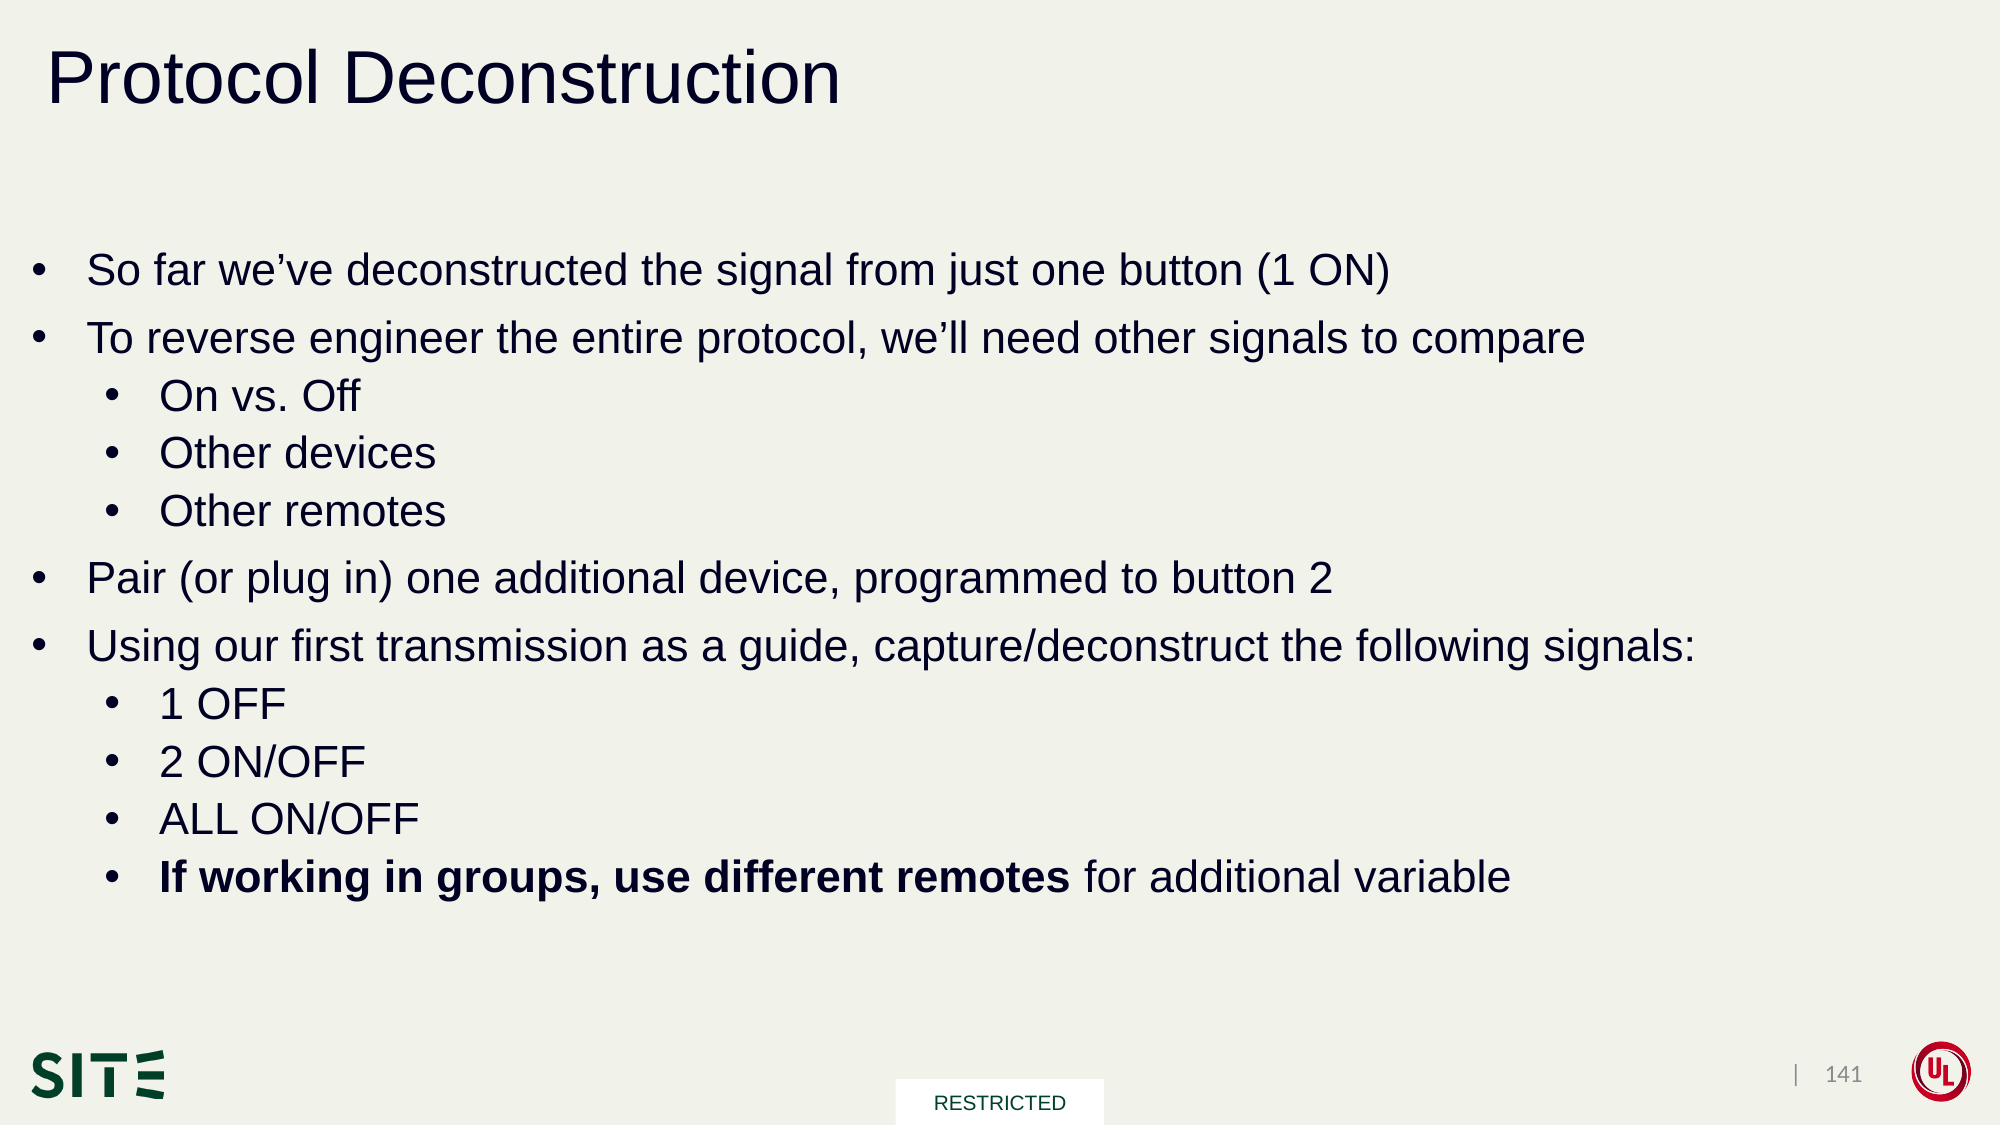

# Protocol Deconstruction

So far we’ve deconstructed the signal from just one button (1 ON)
To reverse engineer the entire protocol, we’ll need other signals to compare
On vs. Off
Other devices
Other remotes
Pair (or plug in) one additional device, programmed to button 2
Using our first transmission as a guide, capture/deconstruct the following signals:
1 OFF
2 ON/OFF
ALL ON/OFF
If working in groups, use different remotes for additional variable

     |    141